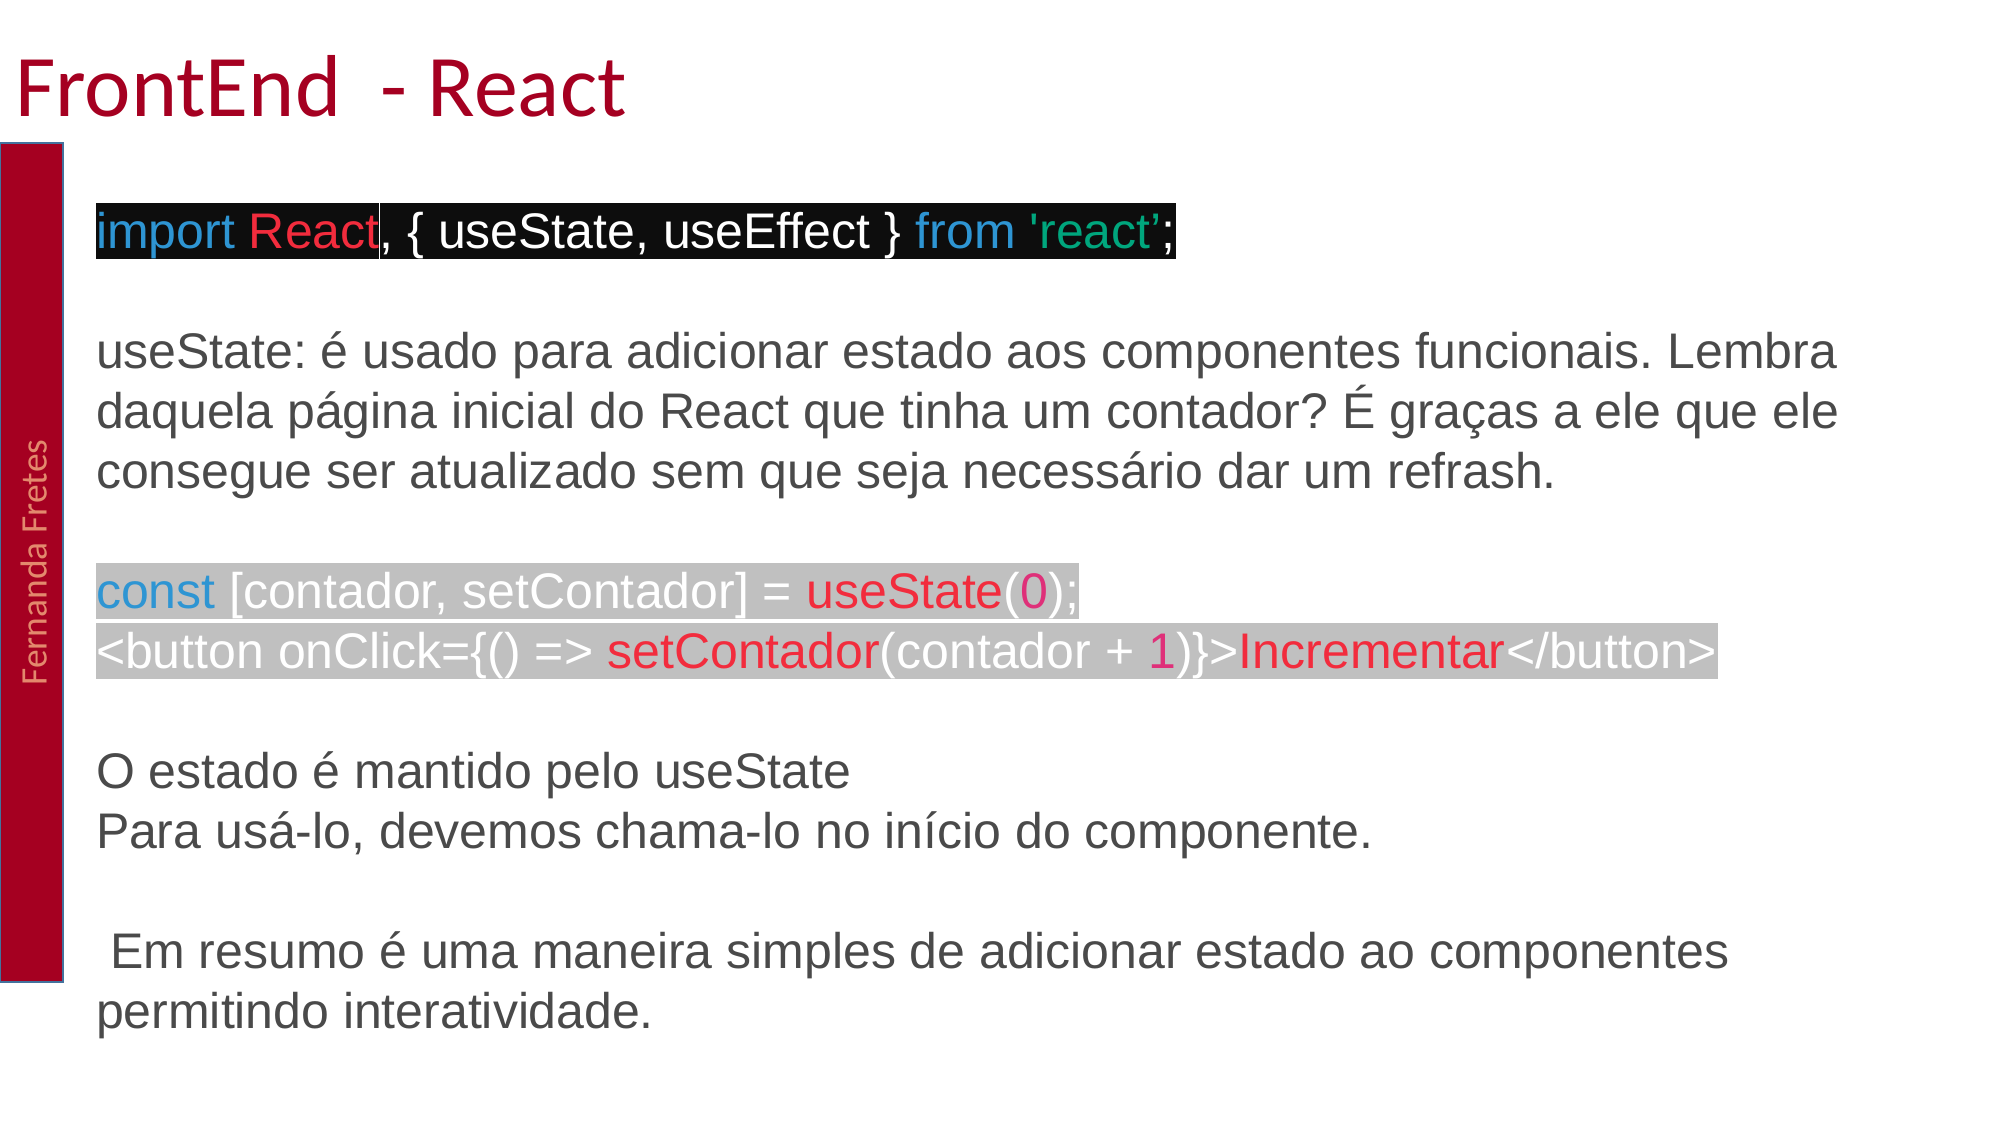

FrontEnd  - React

import React, { useState, useEffect } from 'react’;

useState: é usado para adicionar estado aos componentes funcionais. Lembra daquela página inicial do React que tinha um contador? É graças a ele que ele consegue ser atualizado sem que seja necessário dar um refrash.

const [contador, setContador] = useState(0);
<button onClick={() => setContador(contador + 1)}>Incrementar</button>

O estado é mantido pelo useState
Para usá-lo, devemos chama-lo no início do componente.

 Em resumo é uma maneira simples de adicionar estado ao componentes permitindo interatividade.

Fernanda Fretes